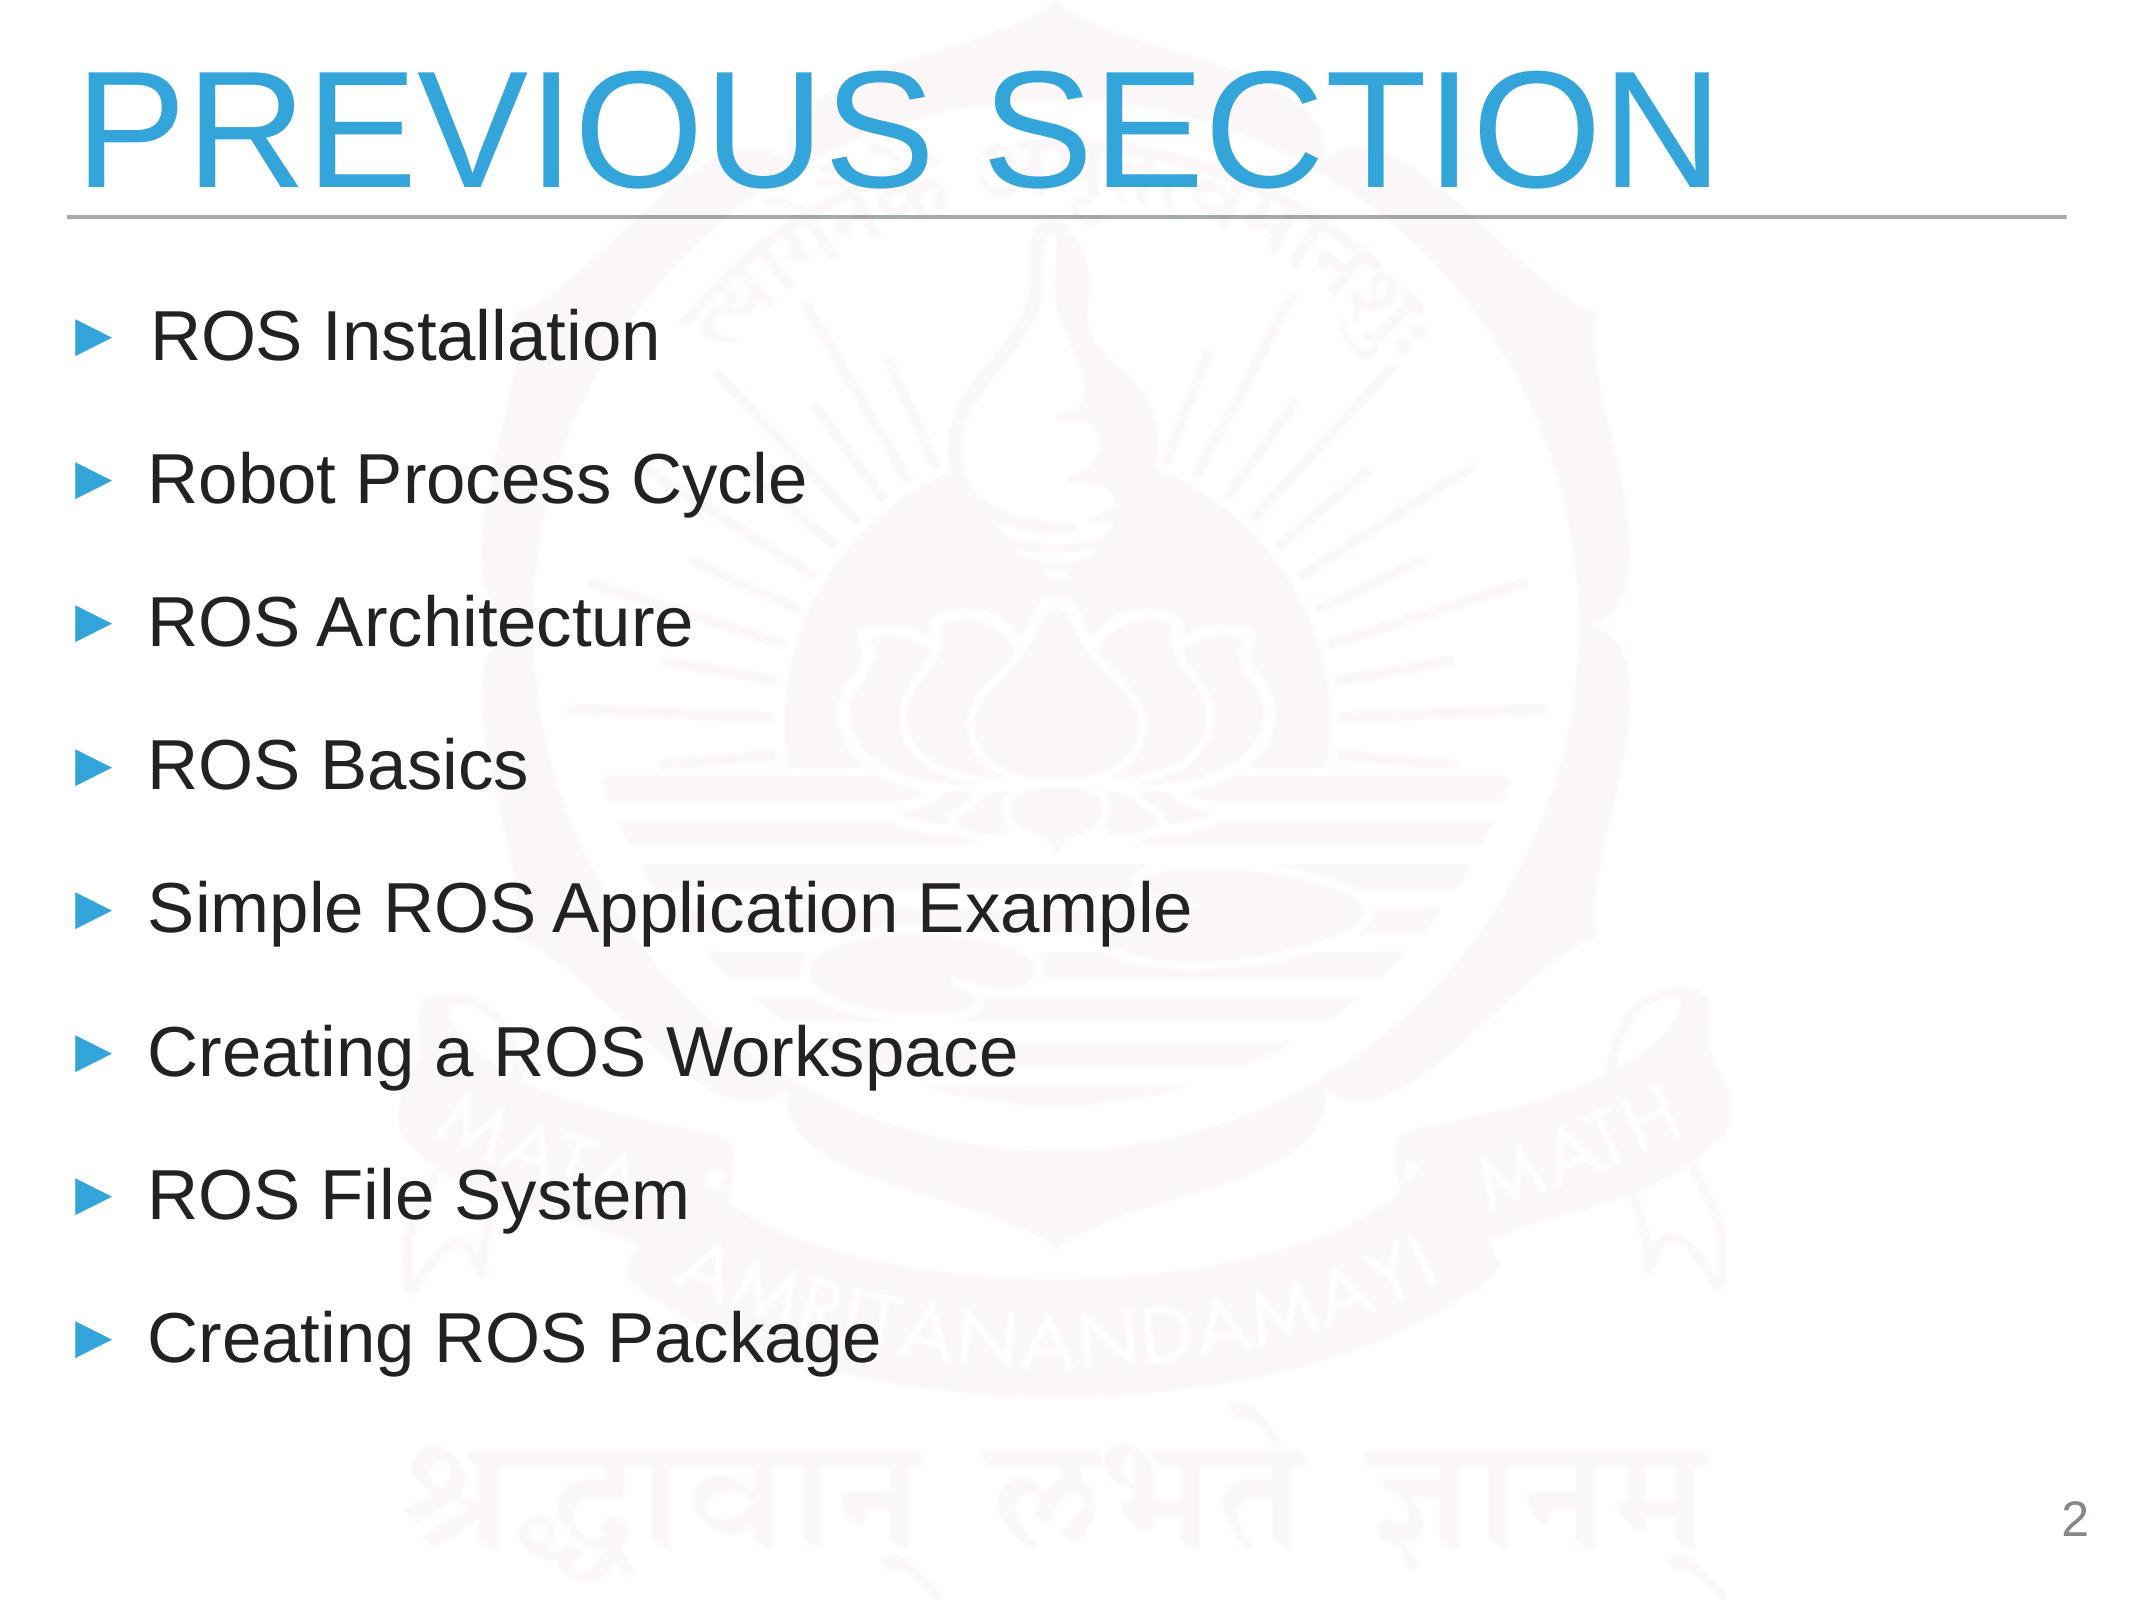

# Previous Section
ROS Installation
Robot Process Cycle
ROS Architecture
ROS Basics
Simple ROS Application Example
Creating a ROS Workspace
ROS File System
Creating ROS Package

2